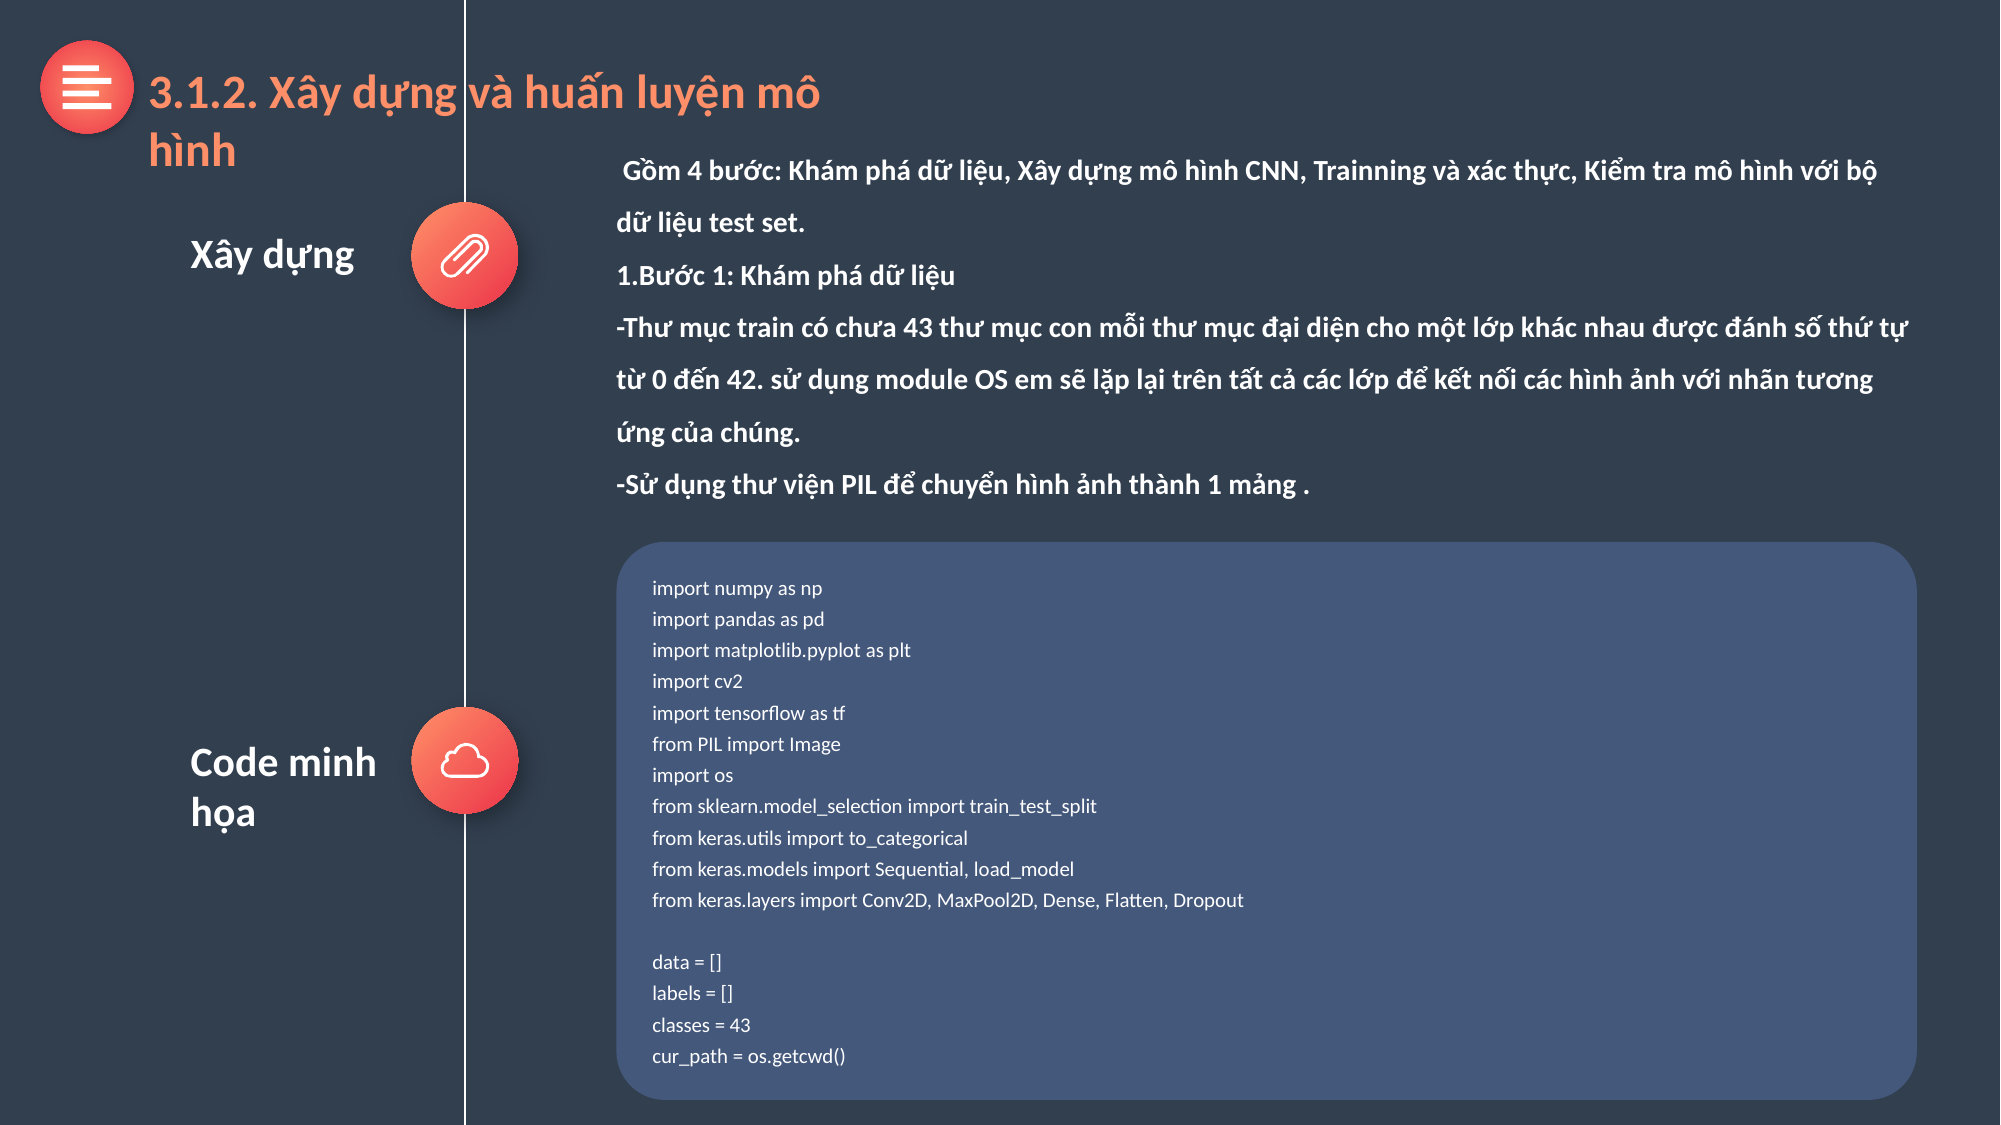

3.1.2. Xây dựng và huấn luyện mô hình
 Gồm 4 bước: Khám phá dữ liệu, Xây dựng mô hình CNN, Trainning và xác thực, Kiểm tra mô hình với bộ dữ liệu test set.
1.Bước 1: Khám phá dữ liệu
-Thư mục train có chưa 43 thư mục con mỗi thư mục đại diện cho một lớp khác nhau được đánh số thứ tự từ 0 đến 42. sử dụng module OS em sẽ lặp lại trên tất cả các lớp để kết nối các hình ảnh với nhãn tương ứng của chúng.
-Sử dụng thư viện PIL để chuyển hình ảnh thành 1 mảng .

Xây dựng

import numpy as np
import pandas as pd
import matplotlib.pyplot as plt
import cv2
import tensorflow as tf
from PIL import Image
import os
from sklearn.model_selection import train_test_split
from keras.utils import to_categorical
from keras.models import Sequential, load_model
from keras.layers import Conv2D, MaxPool2D, Dense, Flatten, Dropout

data = []
labels = []
classes = 43
cur_path = os.getcwd()

Code minh
họa